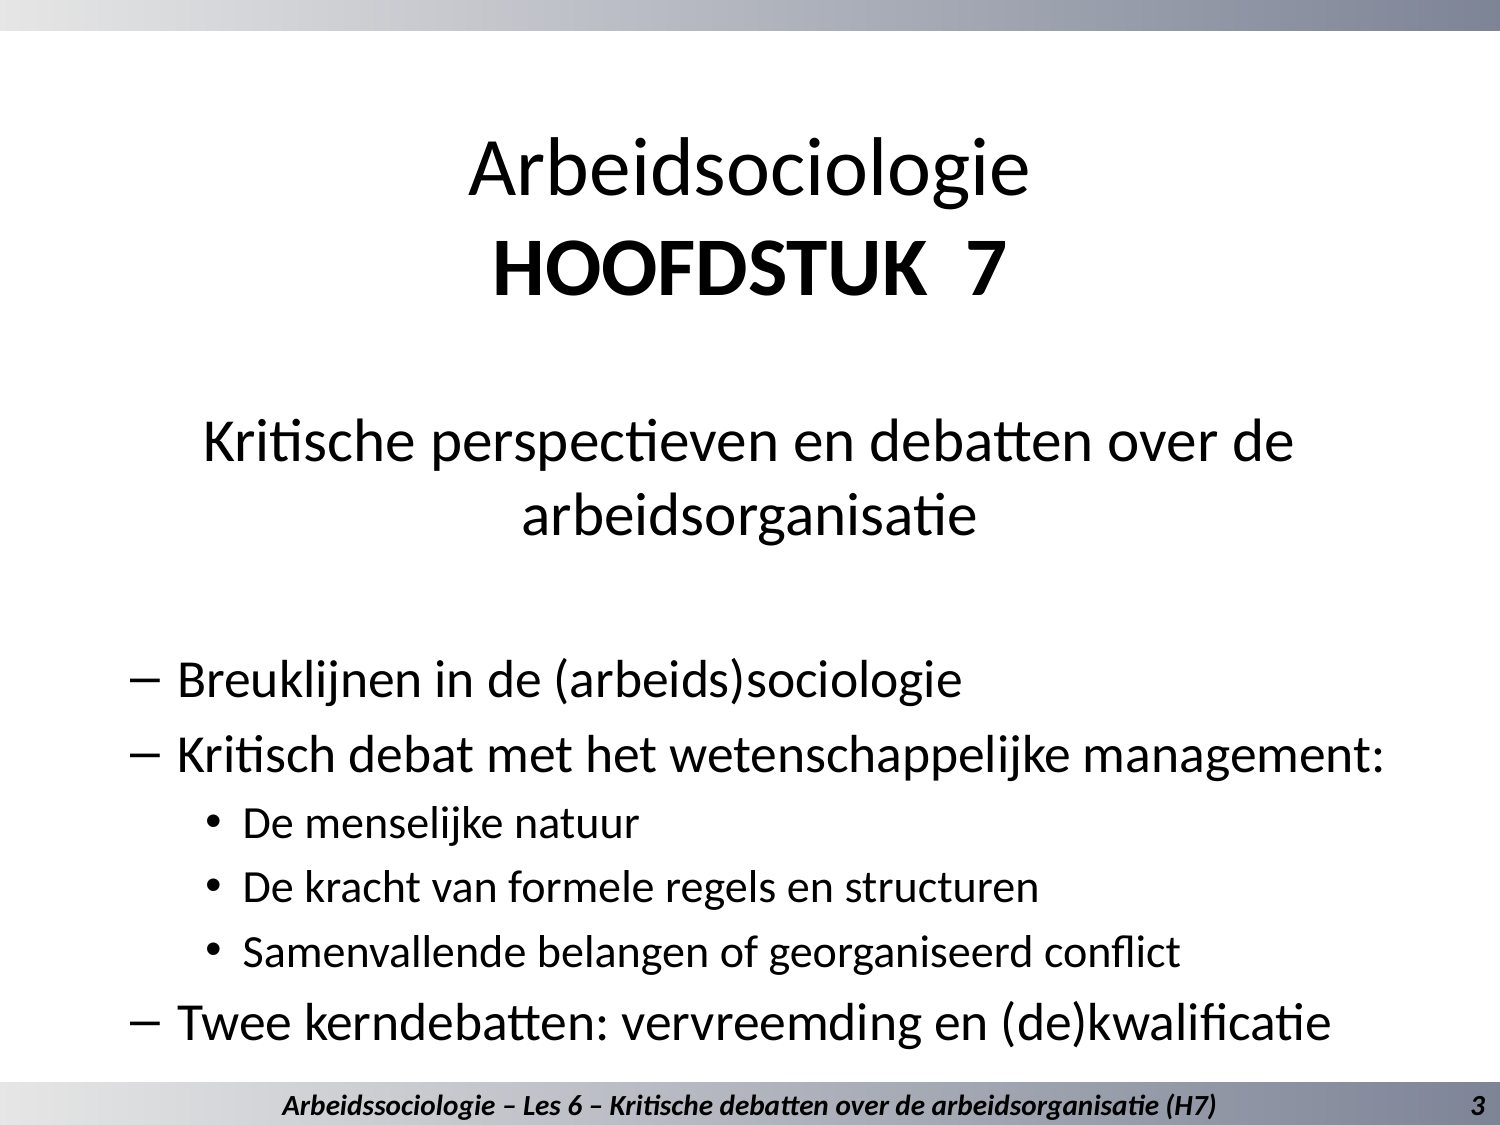

# Arbeidsociologie HOOFDSTUK  7
Kritische perspectieven en debatten over de arbeidsorganisatie

Breuklijnen in de (arbeids)sociologie
Kritisch debat met het wetenschappelijke management:
De menselijke natuur
De kracht van formele regels en structuren
Samenvallende belangen of georganiseerd conflict
Twee kerndebatten: vervreemding en (de)kwalificatie
Arbeidssociologie – Les 6 – Kritische debatten over de arbeidsorganisatie (H7)
3
3